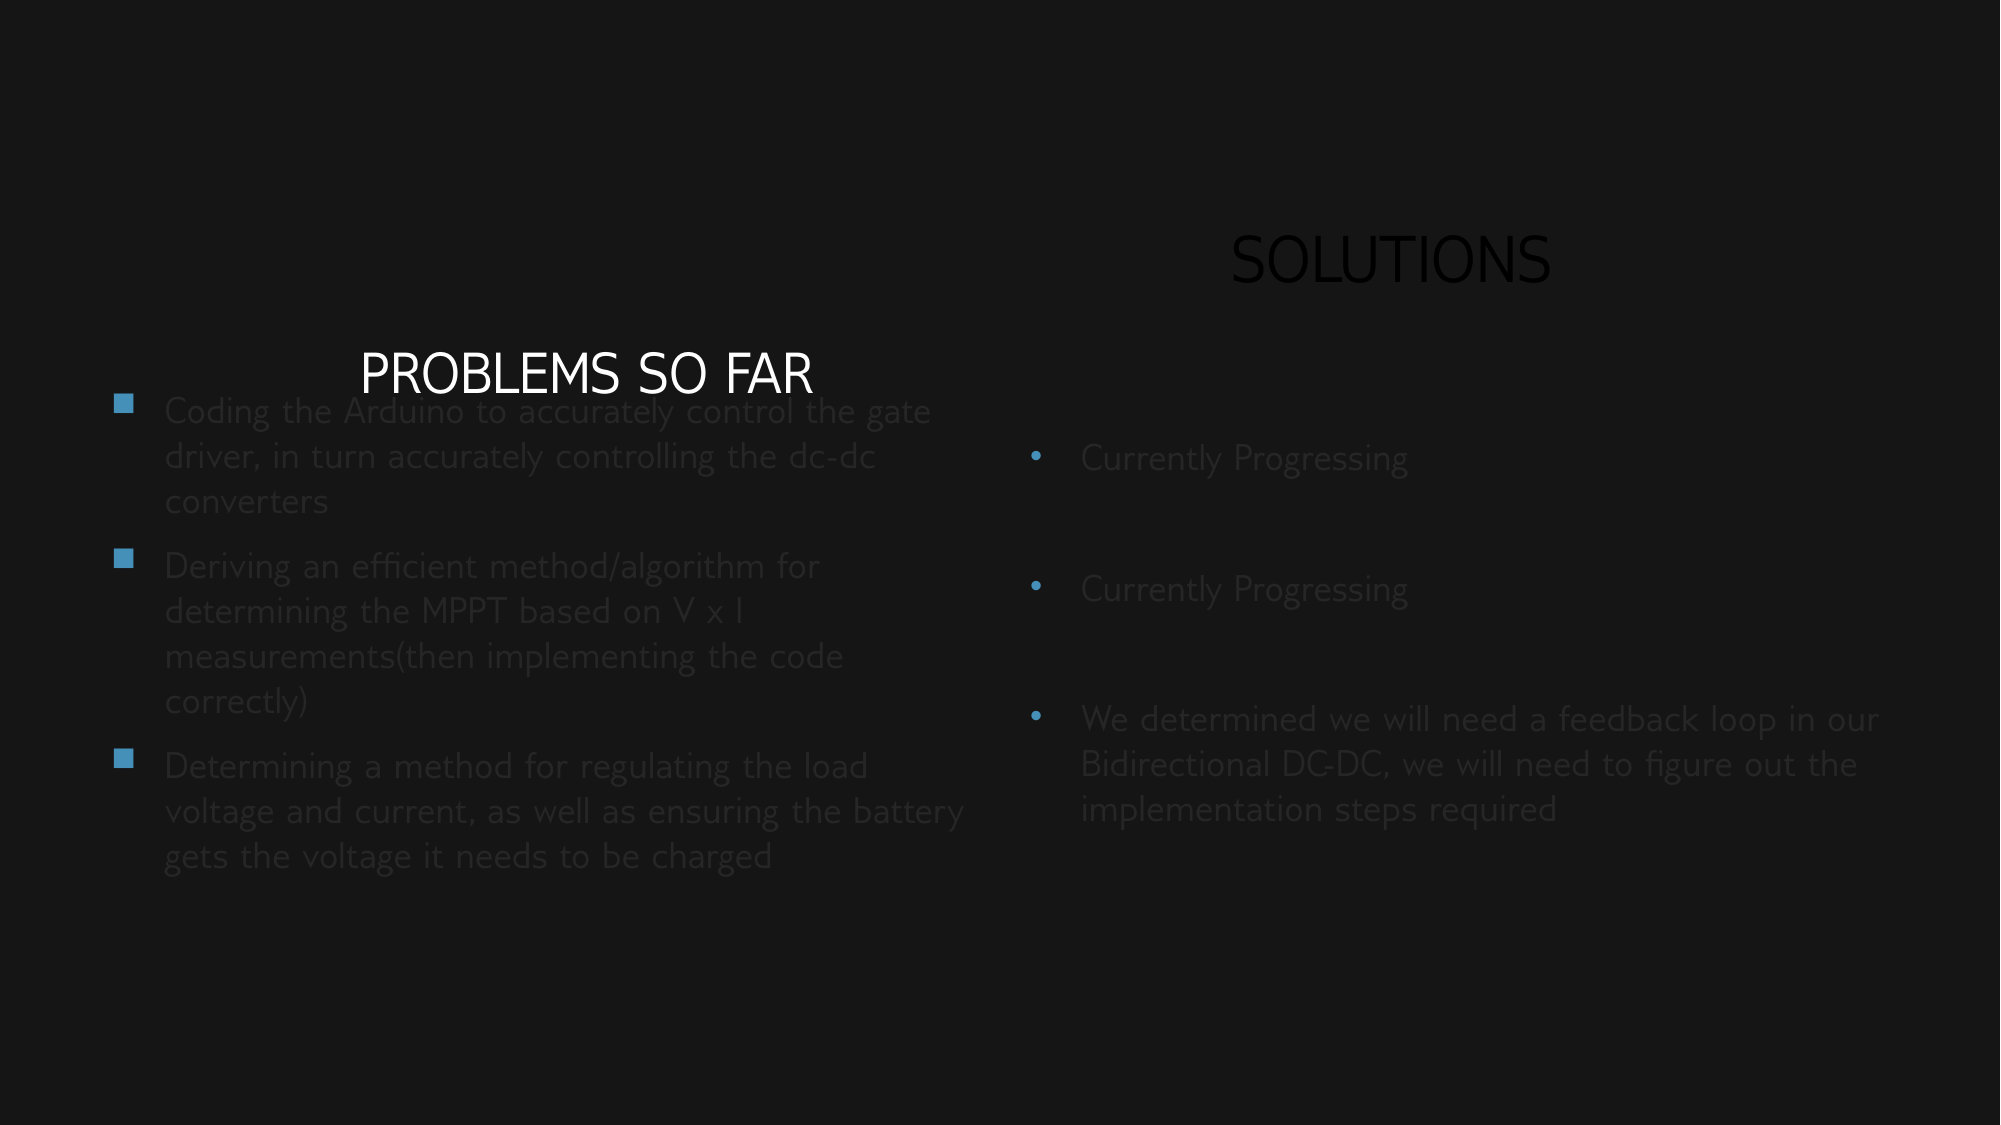

# Problems so far
Solutions
Coding the Arduino to accurately control the gate driver, in turn accurately controlling the dc-dc converters
Deriving an efficient method/algorithm for determining the MPPT based on V x I measurements(then implementing the code correctly)
Determining a method for regulating the load voltage and current, as well as ensuring the battery gets the voltage it needs to be charged

Currently Progressing

Currently Progressing

We determined we will need a feedback loop in our Bidirectional DC-DC, we will need to figure out the implementation steps required